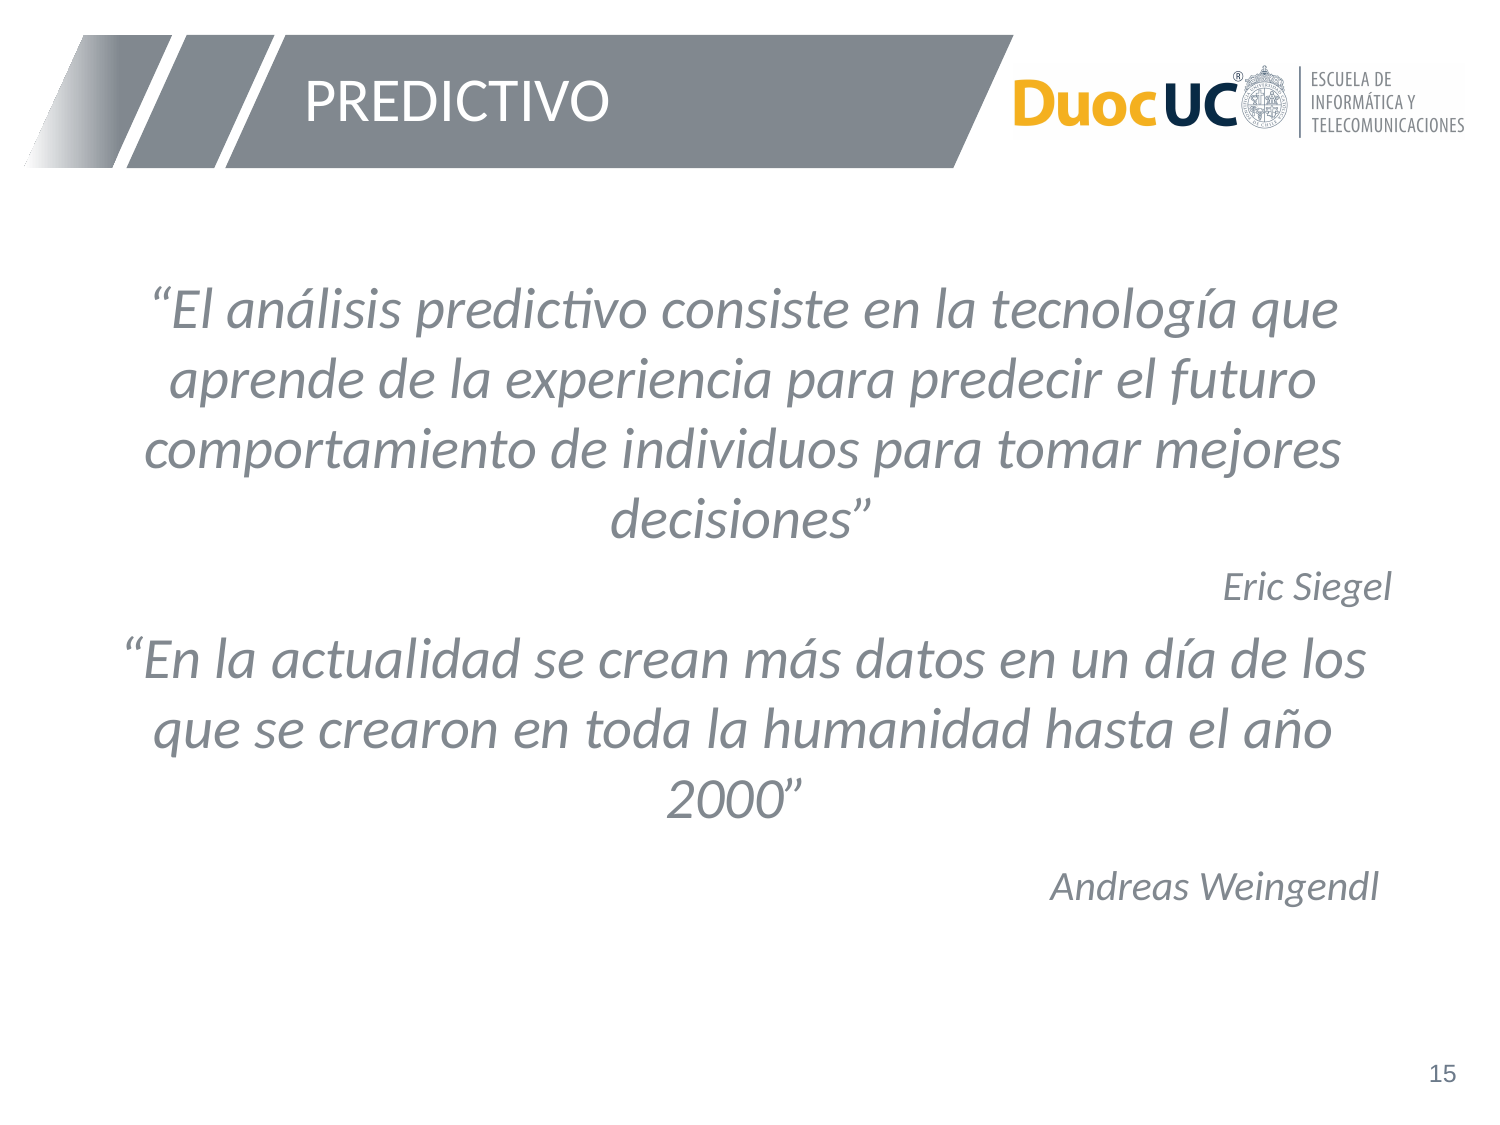

# PREDICTIVO
“El análisis predictivo consiste en la tecnología que aprende de la experiencia para predecir el futuro comportamiento de individuos para tomar mejores decisiones”
Eric Siegel
“En la actualidad se crean más datos en un día de los que se crearon en toda la humanidad hasta el año 2000”
Andreas Weingendl